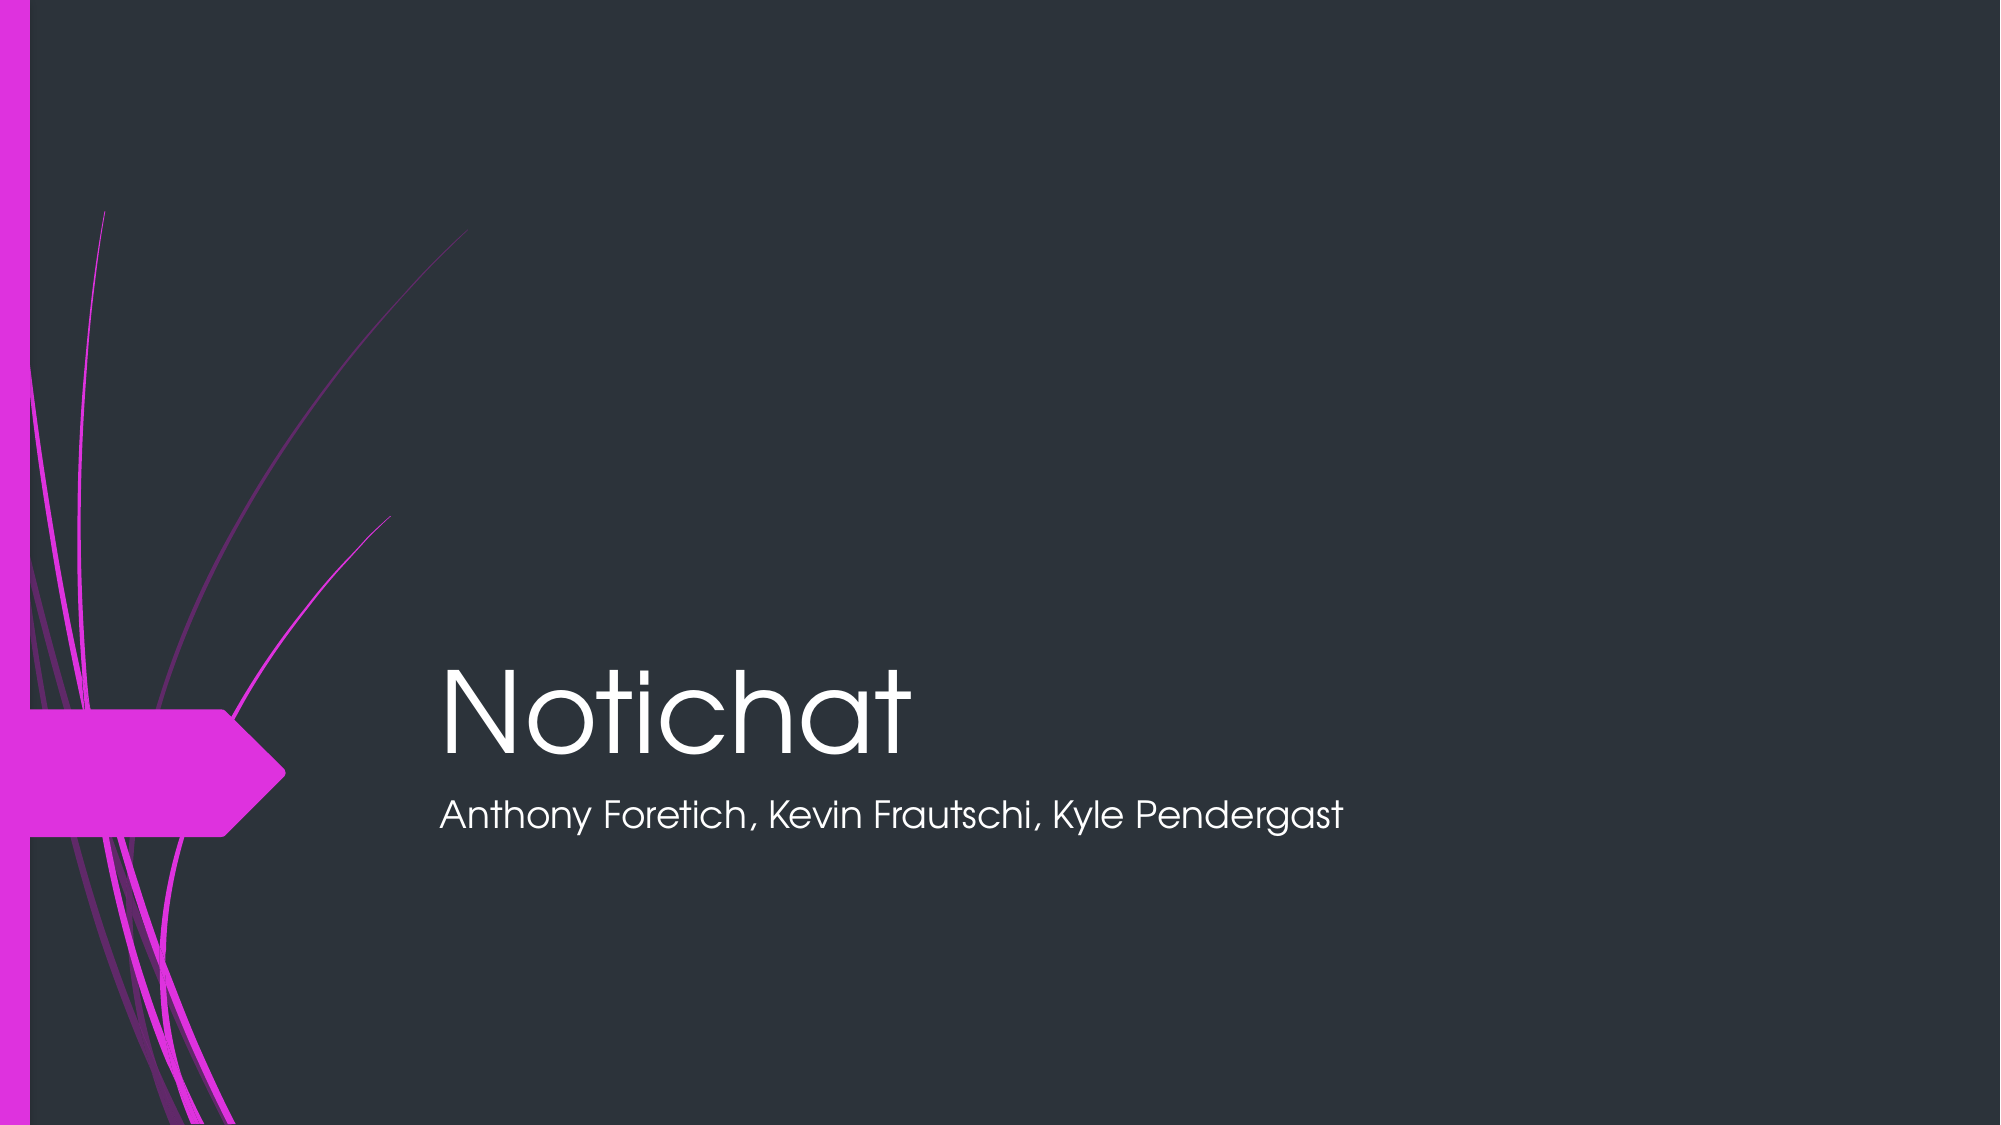

# Notichat
Anthony Foretich, Kevin Frautschi, Kyle Pendergast